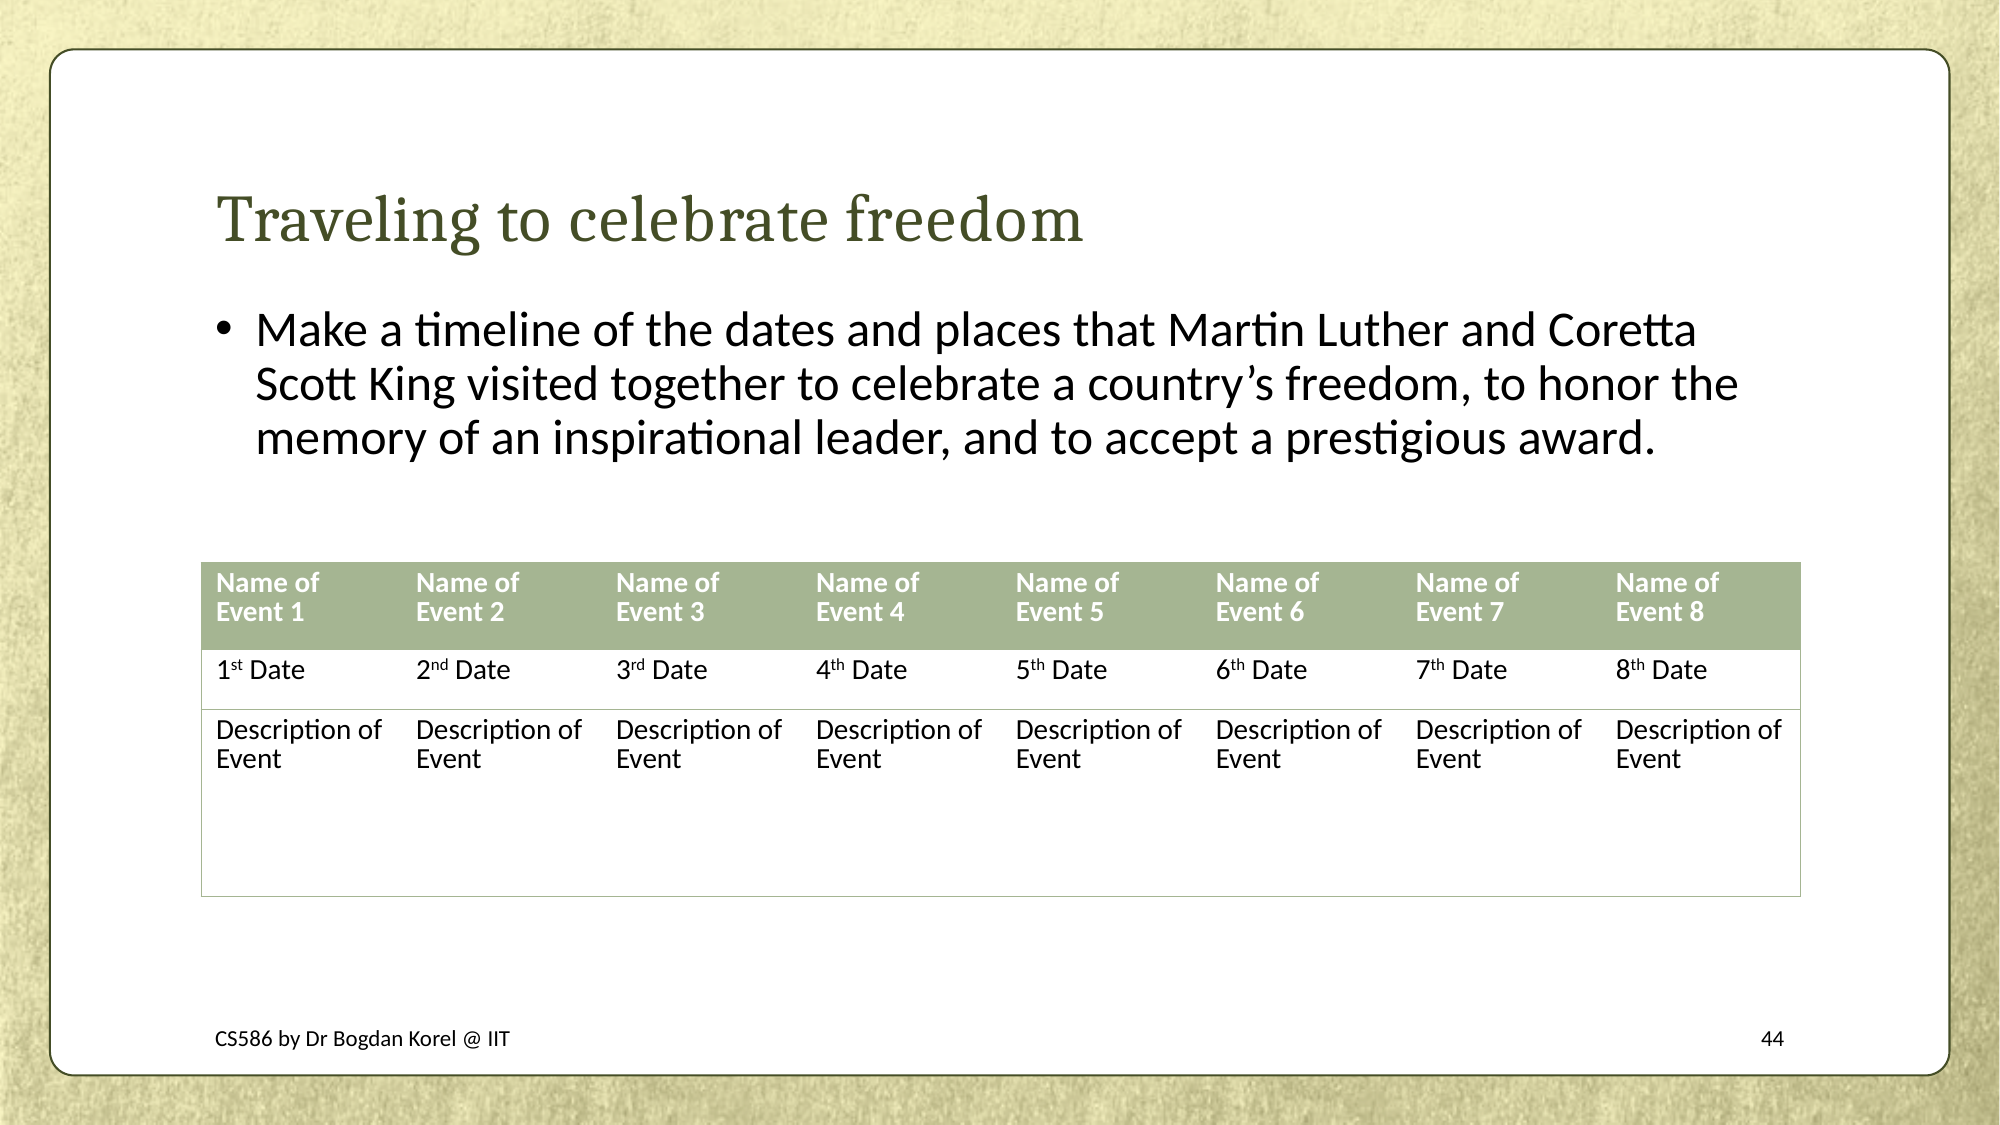

# Traveling to celebrate freedom
Make a timeline of the dates and places that Martin Luther and Coretta Scott King visited together to celebrate a country’s freedom, to honor the memory of an inspirational leader, and to accept a prestigious award.
| Name of Event 1 | Name of Event 2 | Name of Event 3 | Name of Event 4 | Name of Event 5 | Name of Event 6 | Name of Event 7 | Name of Event 8 |
| --- | --- | --- | --- | --- | --- | --- | --- |
| 1st Date | 2nd Date | 3rd Date | 4th Date | 5th Date | 6th Date | 7th Date | 8th Date |
| Description of Event | Description of Event | Description of Event | Description of Event | Description of Event | Description of Event | Description of Event | Description of Event |
CS586 by Dr Bogdan Korel @ IIT
44